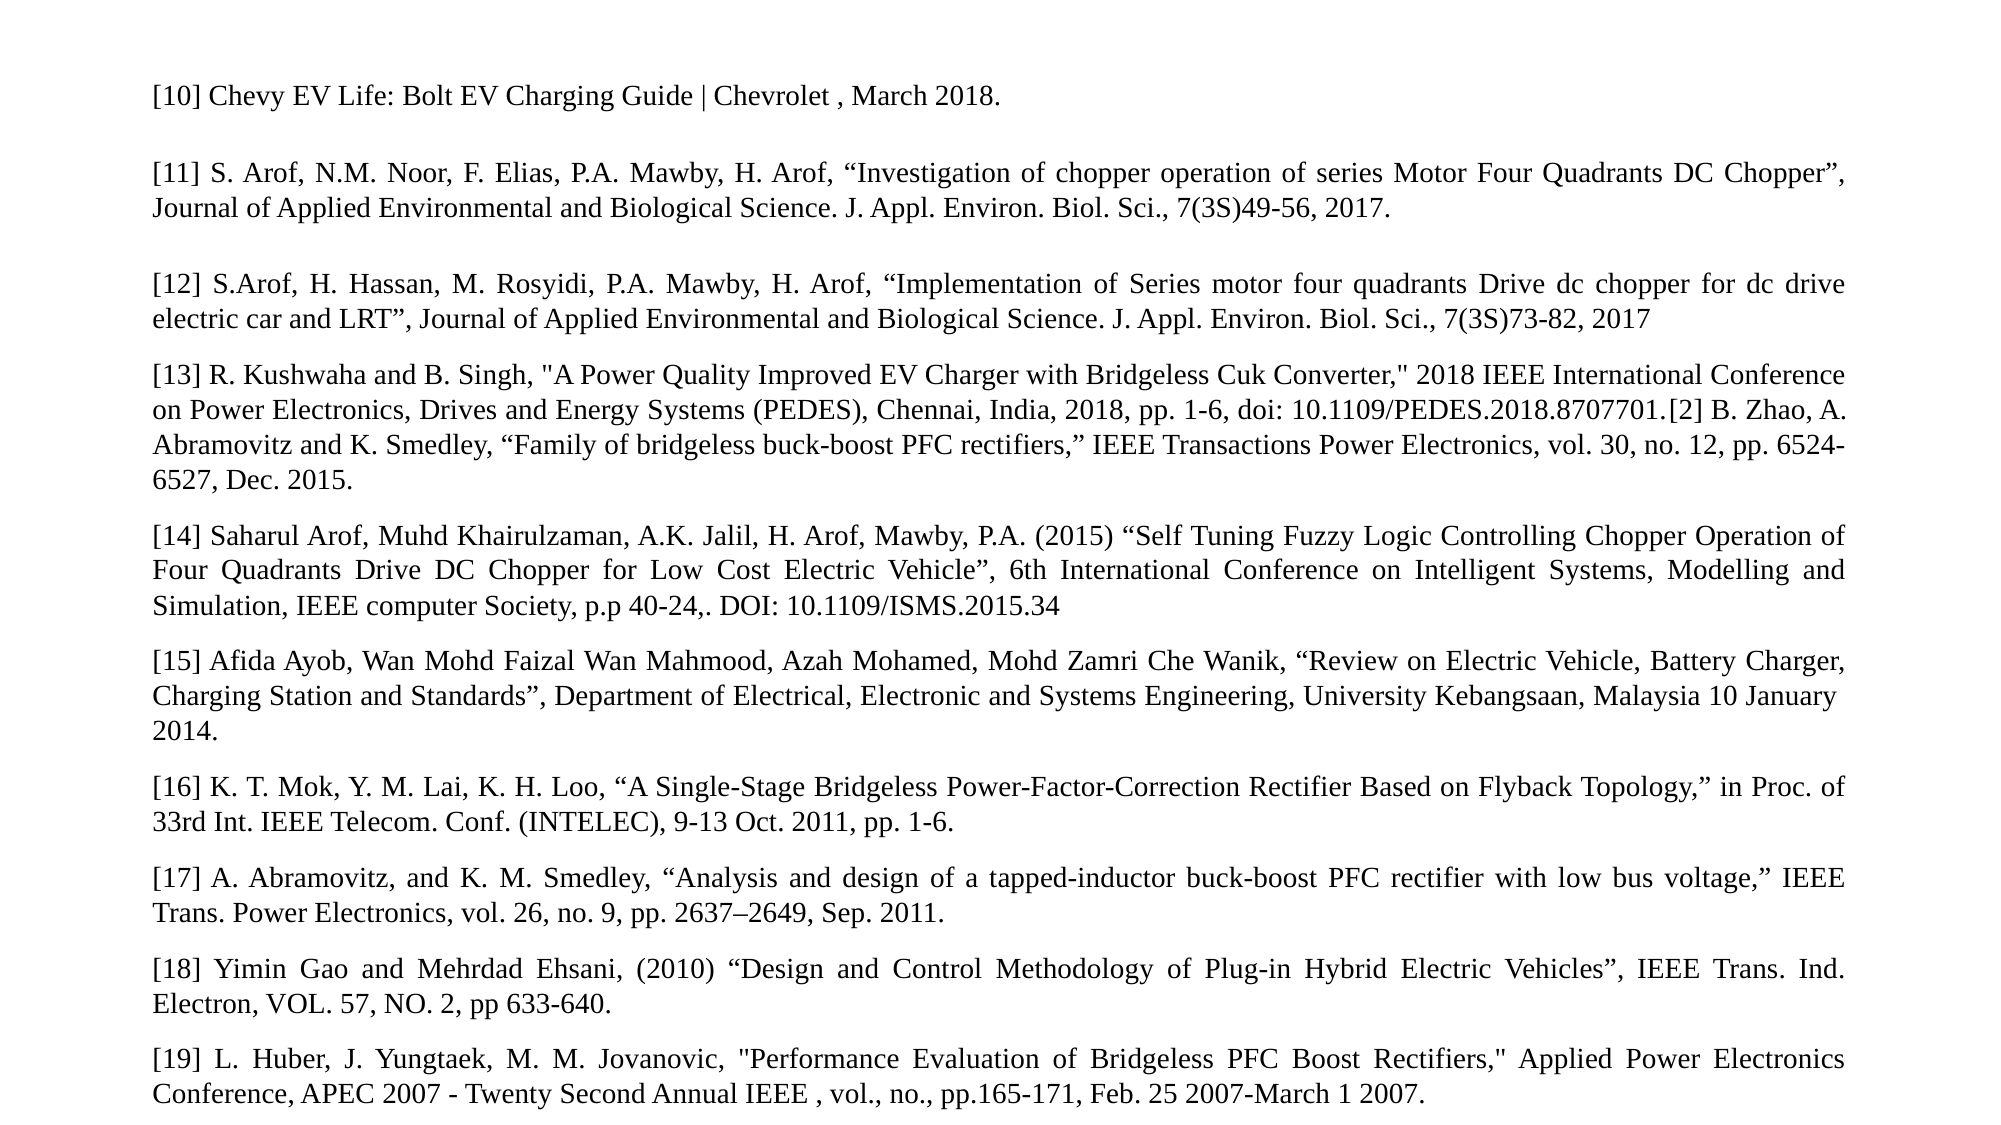

[10] Chevy EV Life: Bolt EV Charging Guide | Chevrolet , March 2018.
[11] S. Arof, N.M. Noor, F. Elias, P.A. Mawby, H. Arof, “Investigation of chopper operation of series Motor Four Quadrants DC Chopper”, Journal of Applied Environmental and Biological Science. J. Appl. Environ. Biol. Sci., 7(3S)49-56, 2017.
[12] S.Arof, H. Hassan, M. Rosyidi, P.A. Mawby, H. Arof, “Implementation of Series motor four quadrants Drive dc chopper for dc drive electric car and LRT”, Journal of Applied Environmental and Biological Science. J. Appl. Environ. Biol. Sci., 7(3S)73-82, 2017
[13] R. Kushwaha and B. Singh, "A Power Quality Improved EV Charger with Bridgeless Cuk Converter," 2018 IEEE International Conference on Power Electronics, Drives and Energy Systems (PEDES), Chennai, India, 2018, pp. 1-6, doi: 10.1109/PEDES.2018.8707701.[2] B. Zhao, A. Abramovitz and K. Smedley, “Family of bridgeless buck-boost PFC rectifiers,” IEEE Transactions Power Electronics, vol. 30, no. 12, pp. 6524-6527, Dec. 2015.
[14] Saharul Arof, Muhd Khairulzaman, A.K. Jalil, H. Arof, Mawby, P.A. (2015) “Self Tuning Fuzzy Logic Controlling Chopper Operation of Four Quadrants Drive DC Chopper for Low Cost Electric Vehicle”, 6th International Conference on Intelligent Systems, Modelling and Simulation, IEEE computer Society, p.p 40-24,. DOI: 10.1109/ISMS.2015.34
[15] Afida Ayob, Wan Mohd Faizal Wan Mahmood, Azah Mohamed, Mohd Zamri Che Wanik, “Review on Electric Vehicle, Battery Charger, Charging Station and Standards”, Department of Electrical, Electronic and Systems Engineering, University Kebangsaan, Malaysia 10 January  2014.
[16] K. T. Mok, Y. M. Lai, K. H. Loo, “A Single-Stage Bridgeless Power-Factor-Correction Rectifier Based on Flyback Topology,” in Proc. of 33rd Int. IEEE Telecom. Conf. (INTELEC), 9-13 Oct. 2011, pp. 1-6.
[17] A. Abramovitz, and K. M. Smedley, “Analysis and design of a tapped-inductor buck-boost PFC rectifier with low bus voltage,” IEEE Trans. Power Electronics, vol. 26, no. 9, pp. 2637–2649, Sep. 2011.
[18] Yimin Gao and Mehrdad Ehsani, (2010) “Design and Control Methodology of Plug-in Hybrid Electric Vehicles”, IEEE Trans. Ind. Electron, VOL. 57, NO. 2, pp 633-640.
[19] L. Huber, J. Yungtaek, M. M. Jovanovic, "Performance Evaluation of Bridgeless PFC Boost Rectifiers," Applied Power Electronics Conference, APEC 2007 - Twenty Second Annual IEEE , vol., no., pp.165-171, Feb. 25 2007-March 1 2007.